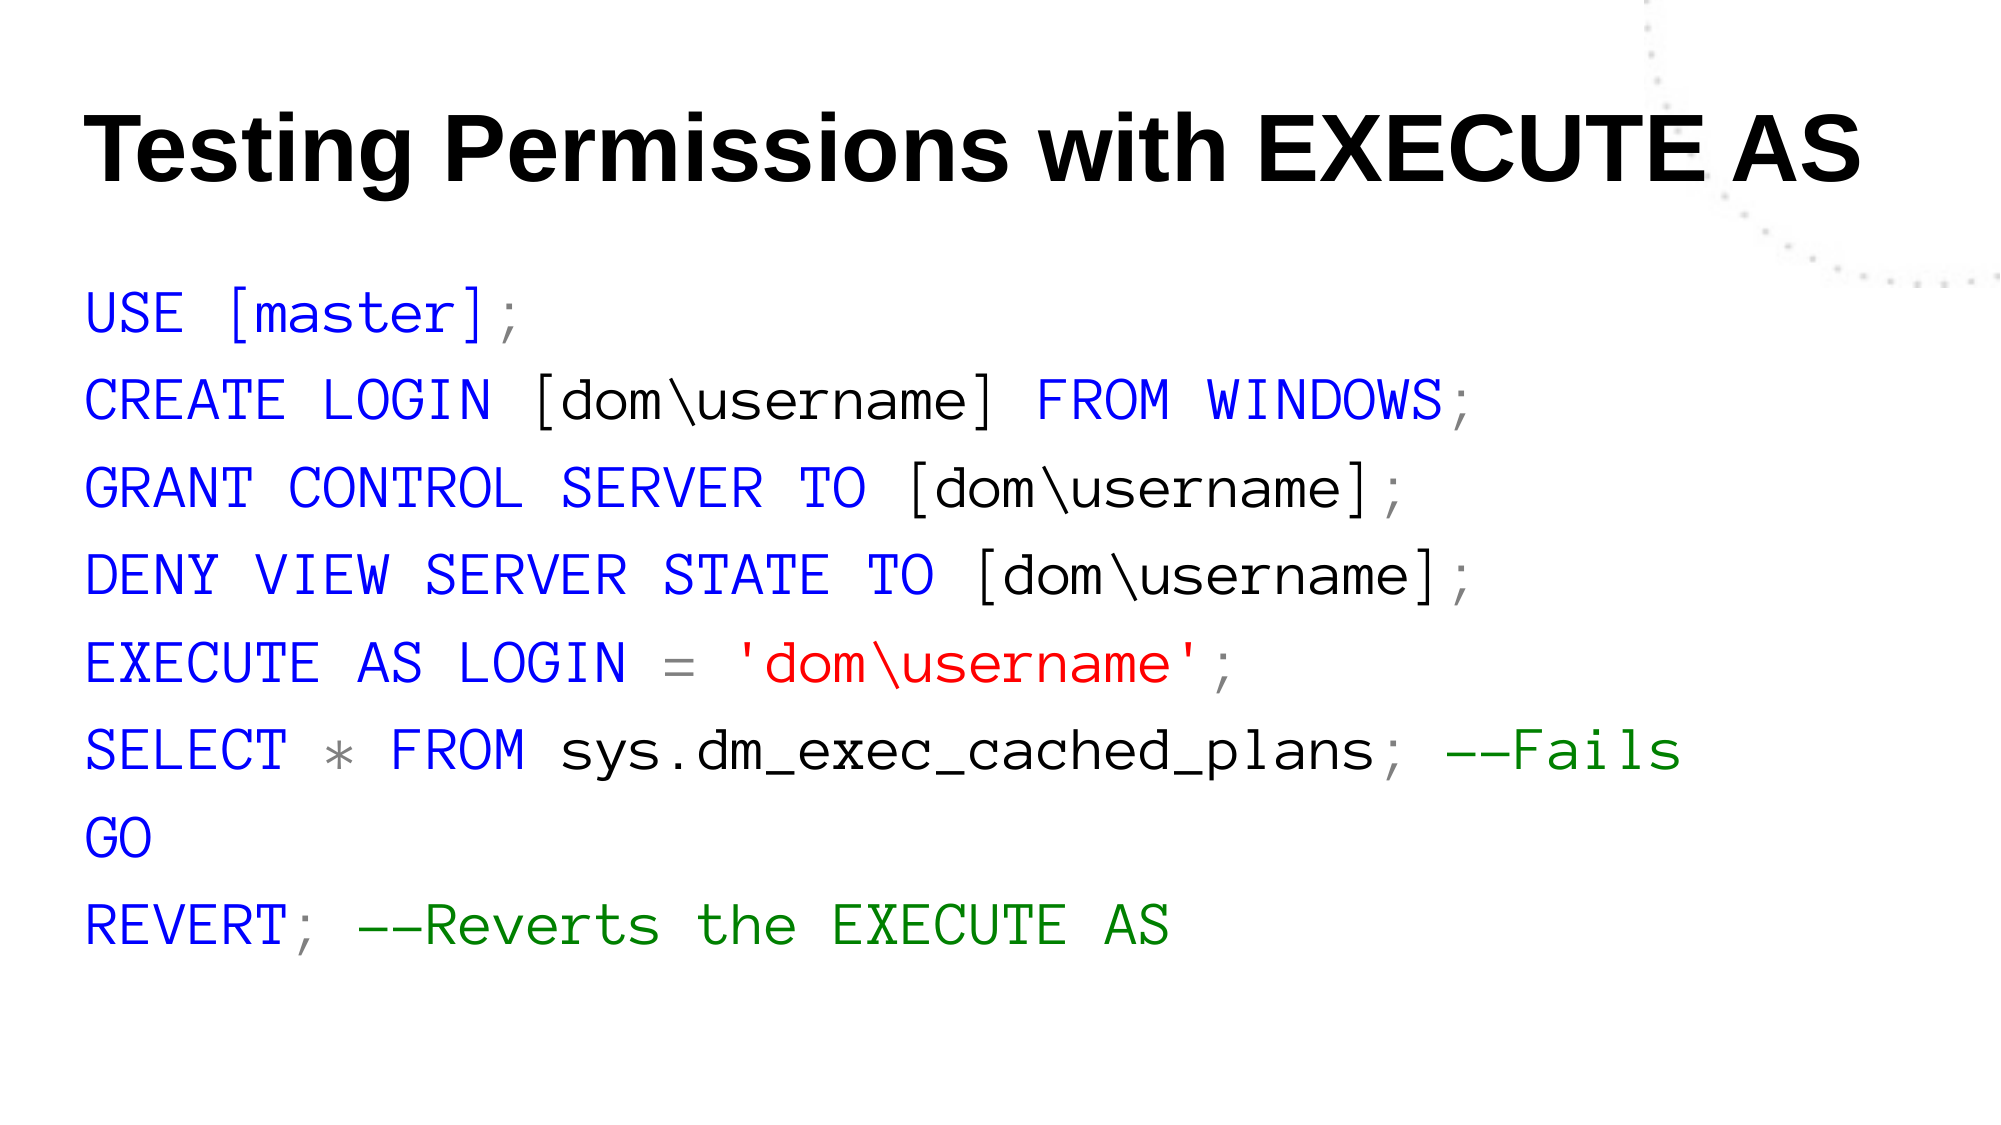

# Testing Permissions with EXECUTE AS
USE [master];
CREATE LOGIN [dom\username] FROM WINDOWS;
GRANT CONTROL SERVER TO [dom\username];
DENY VIEW SERVER STATE TO [dom\username];
EXECUTE AS LOGIN = 'dom\username';
SELECT * FROM sys.dm_exec_cached_plans; --Fails
GO
REVERT; --Reverts the EXECUTE AS